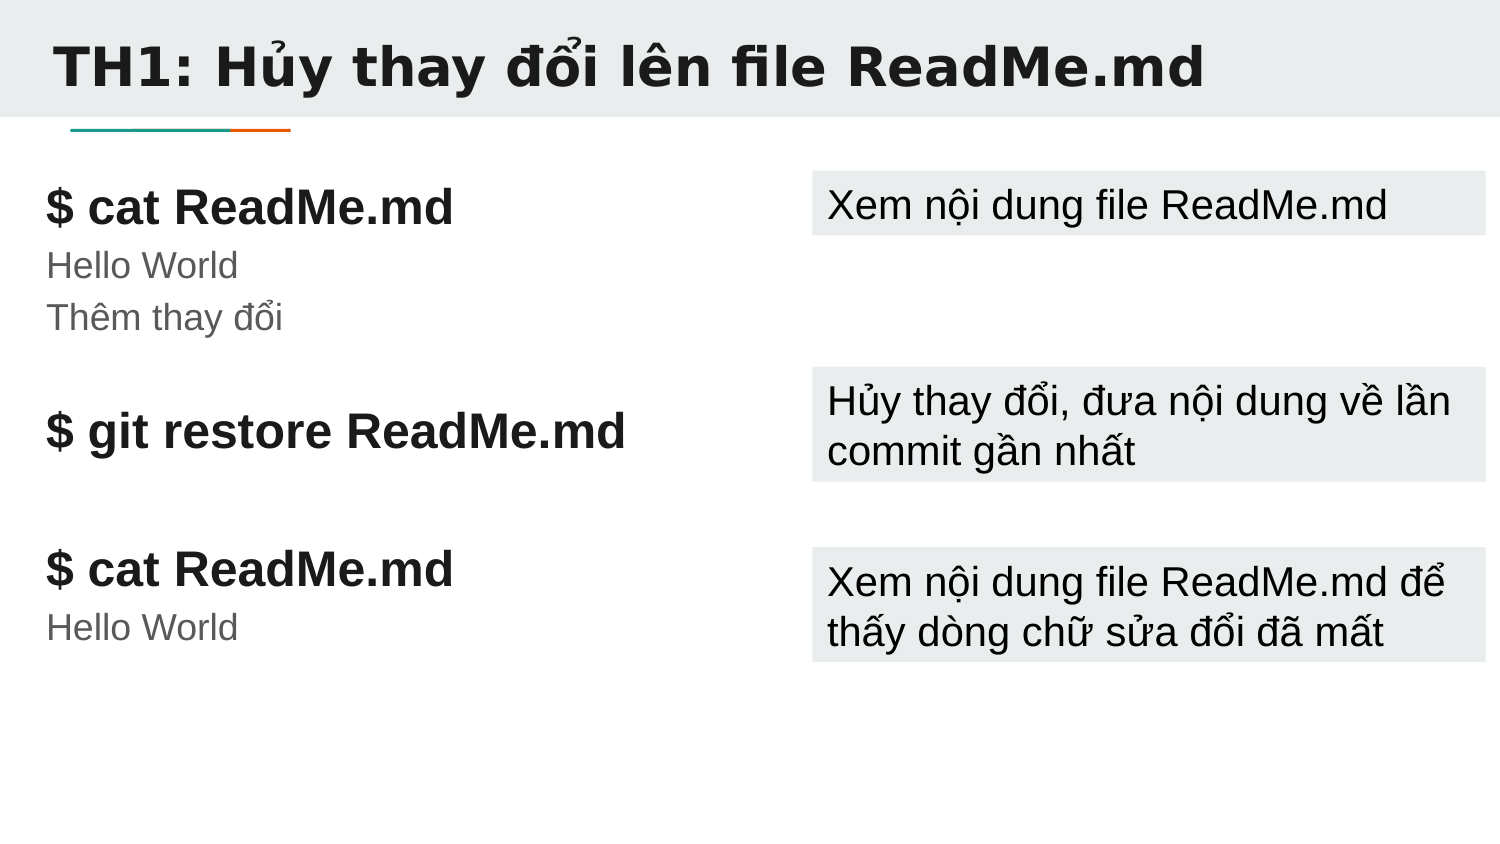

# TH1: Hủy thay đổi lên file ReadMe.md
$ cat ReadMe.md
Hello World
Thêm thay đổi

$ git restore ReadMe.md
$ cat ReadMe.md
Hello World

Xem nội dung file ReadMe.md
Hủy thay đổi, đưa nội dung về lần commit gần nhất
Xem nội dung file ReadMe.md để thấy dòng chữ sửa đổi đã mất